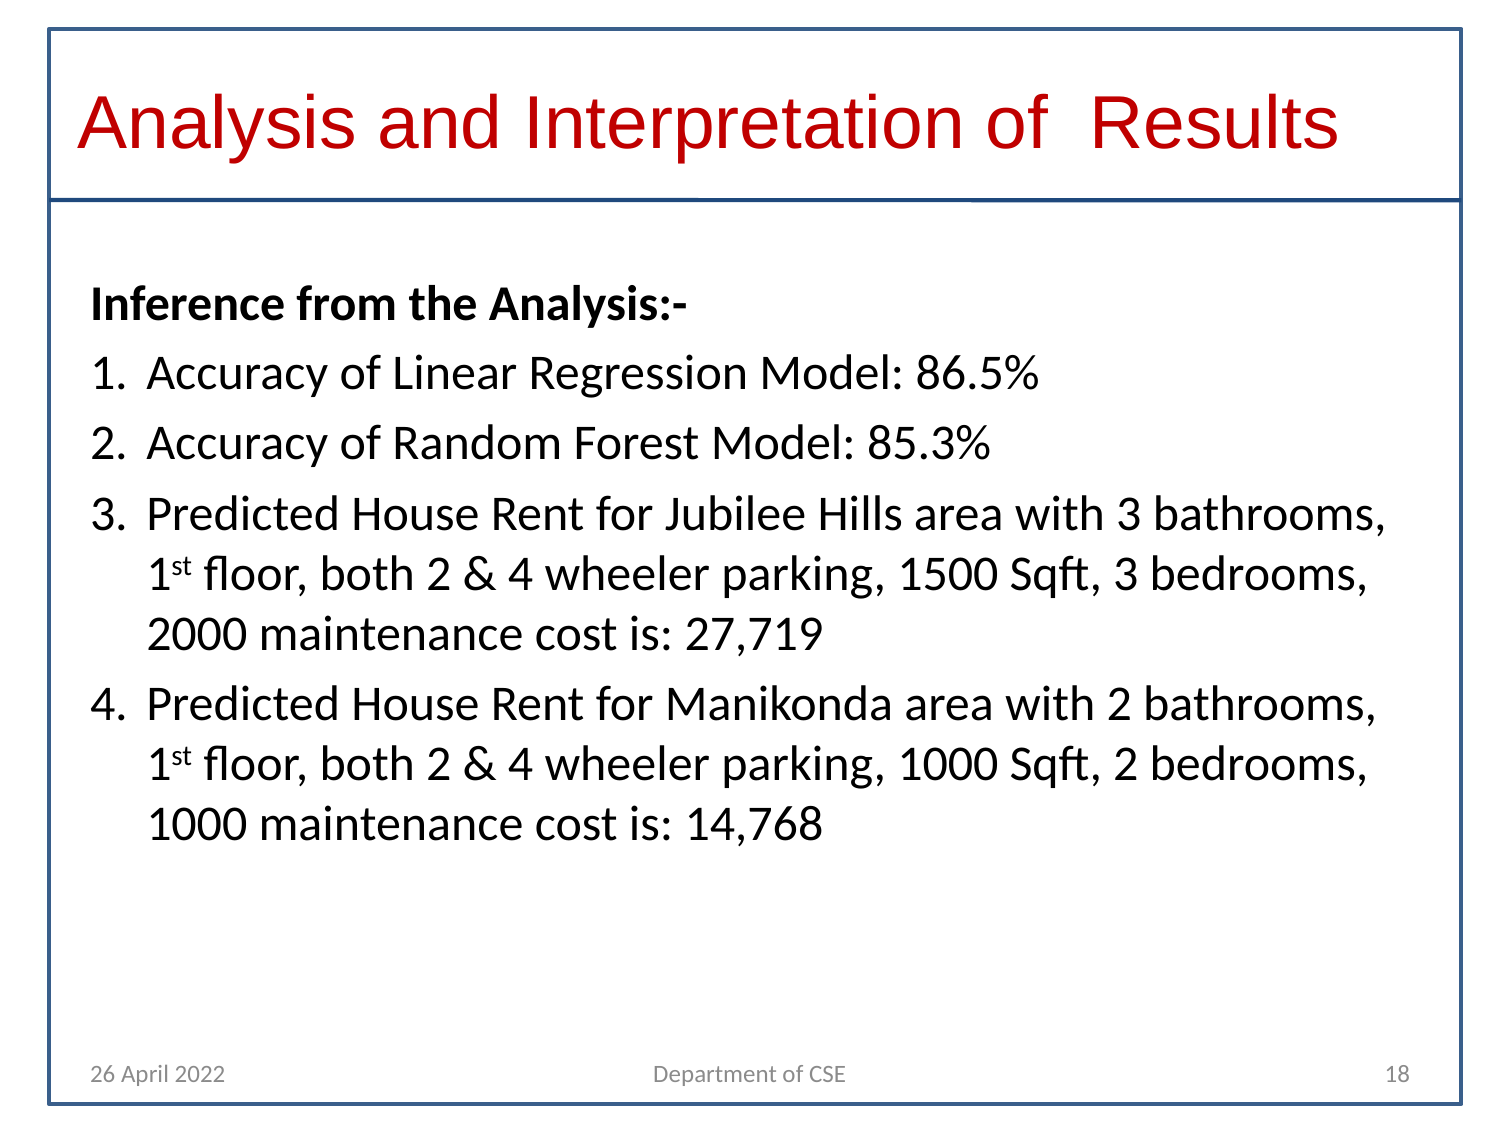

# Analysis and Interpretation of  Results
Inference from the Analysis:-
Accuracy of Linear Regression Model: 86.5%
Accuracy of Random Forest Model: 85.3%
Predicted House Rent for Jubilee Hills area with 3 bathrooms, 1st floor, both 2 & 4 wheeler parking, 1500 Sqft, 3 bedrooms, 2000 maintenance cost is: 27,719
Predicted House Rent for Manikonda area with 2 bathrooms, 1st floor, both 2 & 4 wheeler parking, 1000 Sqft, 2 bedrooms, 1000 maintenance cost is: 14,768

26 April 2022
Department of CSE
18